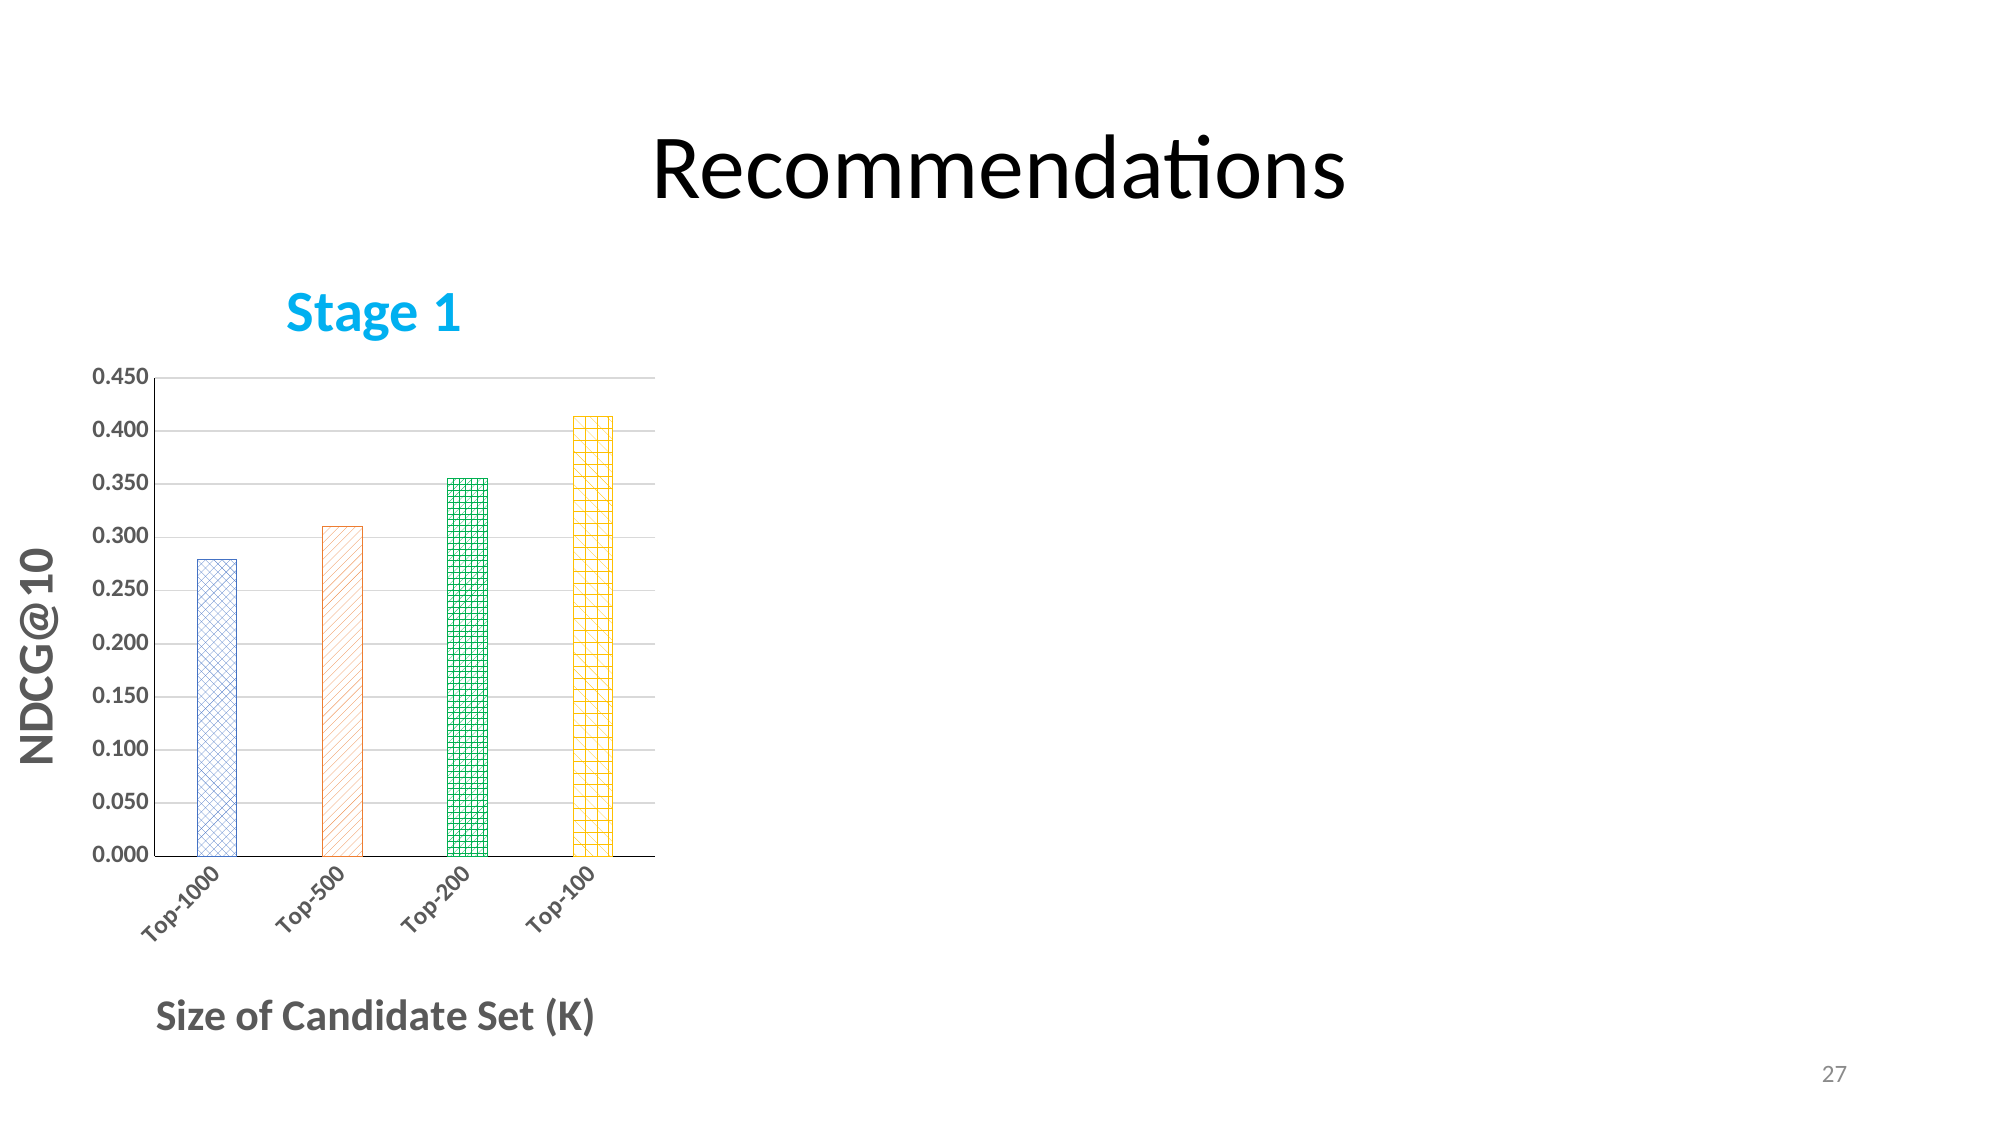

# Recommendations
Stage 1

### Chart

| Category | Obv-MART |
|---|---|
| Top-1000 | 0.27882 |
| Top-500 | 0.30988 |
| Top-200 | 0.35506000000000004 |
| Top-100 | 0.41348 |
27